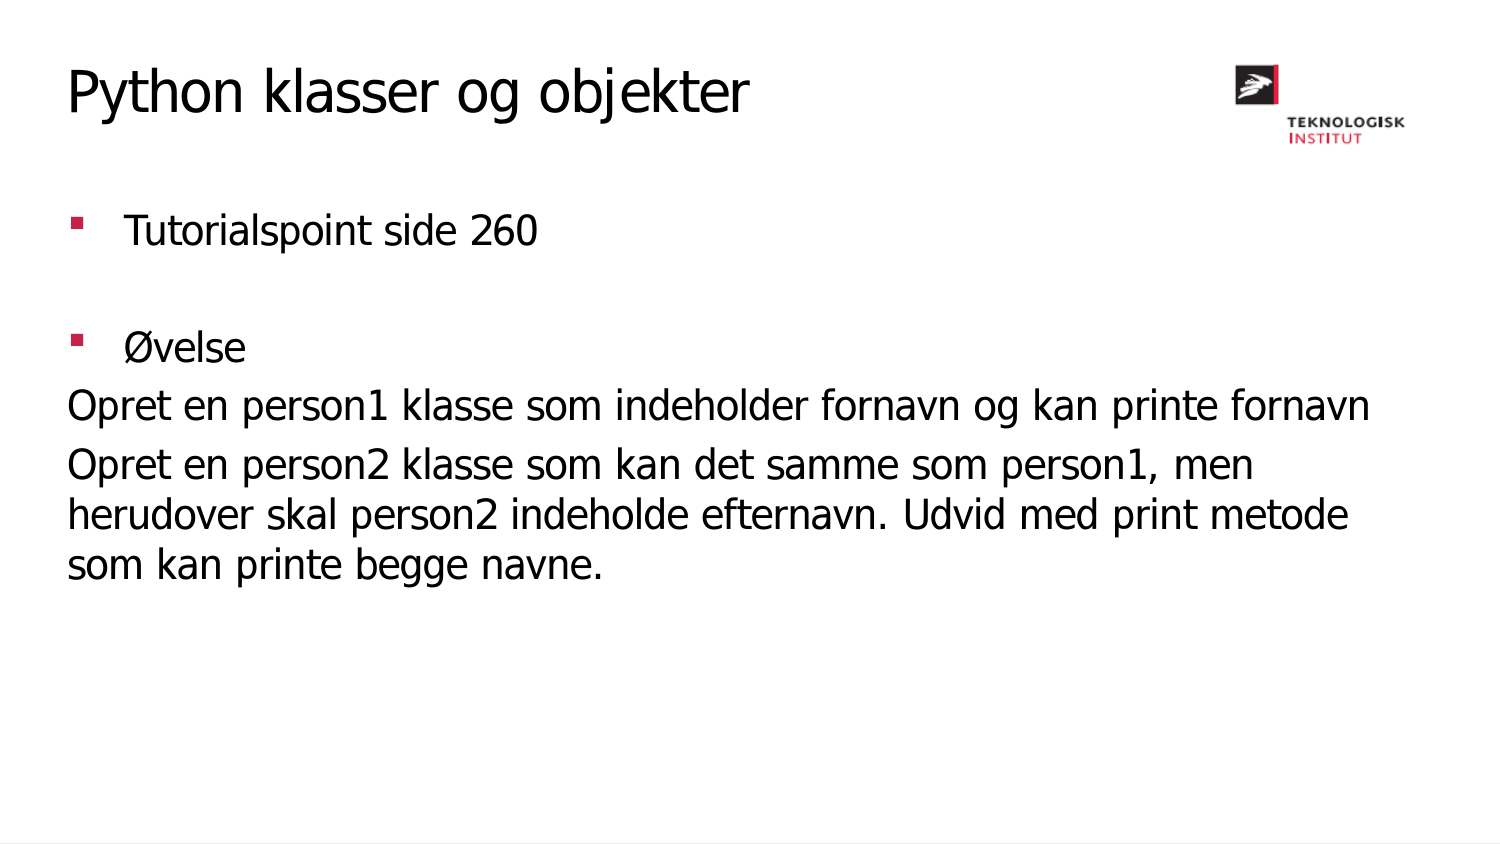

Python klasser og objekter
Tutorialspoint side 260

Øvelse
Opret en person1 klasse som indeholder fornavn og kan printe fornavn
Opret en person2 klasse som kan det samme som person1, men herudover skal person2 indeholde efternavn. Udvid med print metode som kan printe begge navne.